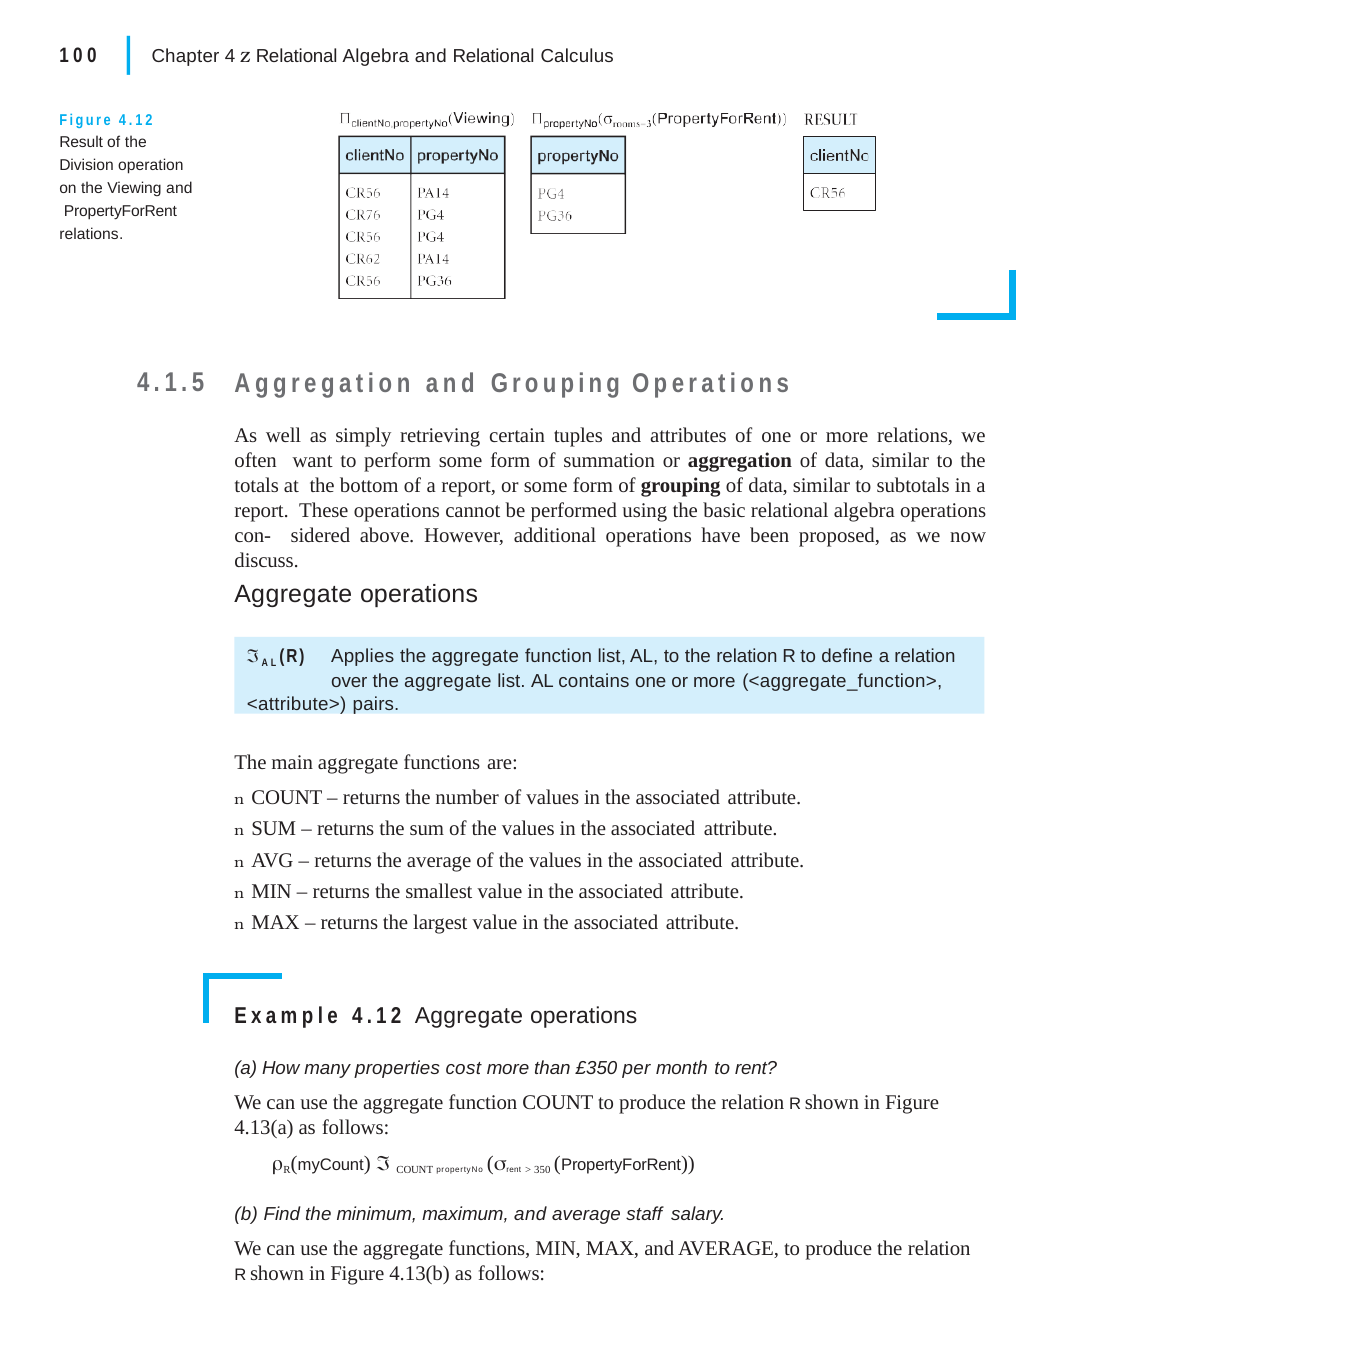

|
100	Chapter 4 z Relational Algebra and Relational Calculus
Figure 4.12  Result of the  Division operation  on the Viewing and  PropertyForRent  relations.

4.1.5
Aggregation and Grouping Operations
As well as simply retrieving certain tuples and attributes of one or more relations, we often  want to perform some form of summation or aggregation of data, similar to the totals at  the bottom of a report, or some form of grouping of data, similar to subtotals in a report.  These operations cannot be performed using the basic relational algebra operations con-  sidered above. However, additional operations have been proposed, as we now discuss.
Aggregate operations
ℑAL(R)	Applies the aggregate function list, AL, to the relation R to define a relation  over the aggregate list. AL contains one or more (<aggregate_function>,
<attribute>) pairs.
The main aggregate functions are:
n COUNT – returns the number of values in the associated attribute.
n SUM – returns the sum of the values in the associated attribute.
n AVG – returns the average of the values in the associated attribute.
n MIN – returns the smallest value in the associated attribute.
n MAX – returns the largest value in the associated attribute.

Example 4.12 Aggregate operations

(a) How many properties cost more than £350 per month to rent?
We can use the aggregate function COUNT to produce the relation R shown in Figure  4.13(a) as follows:
ρR(myCount) ℑ COUNT propertyNo (σrent > 350 (PropertyForRent))

(b) Find the minimum, maximum, and average staff salary.
We can use the aggregate functions, MIN, MAX, and AVERAGE, to produce the relation
R shown in Figure 4.13(b) as follows: